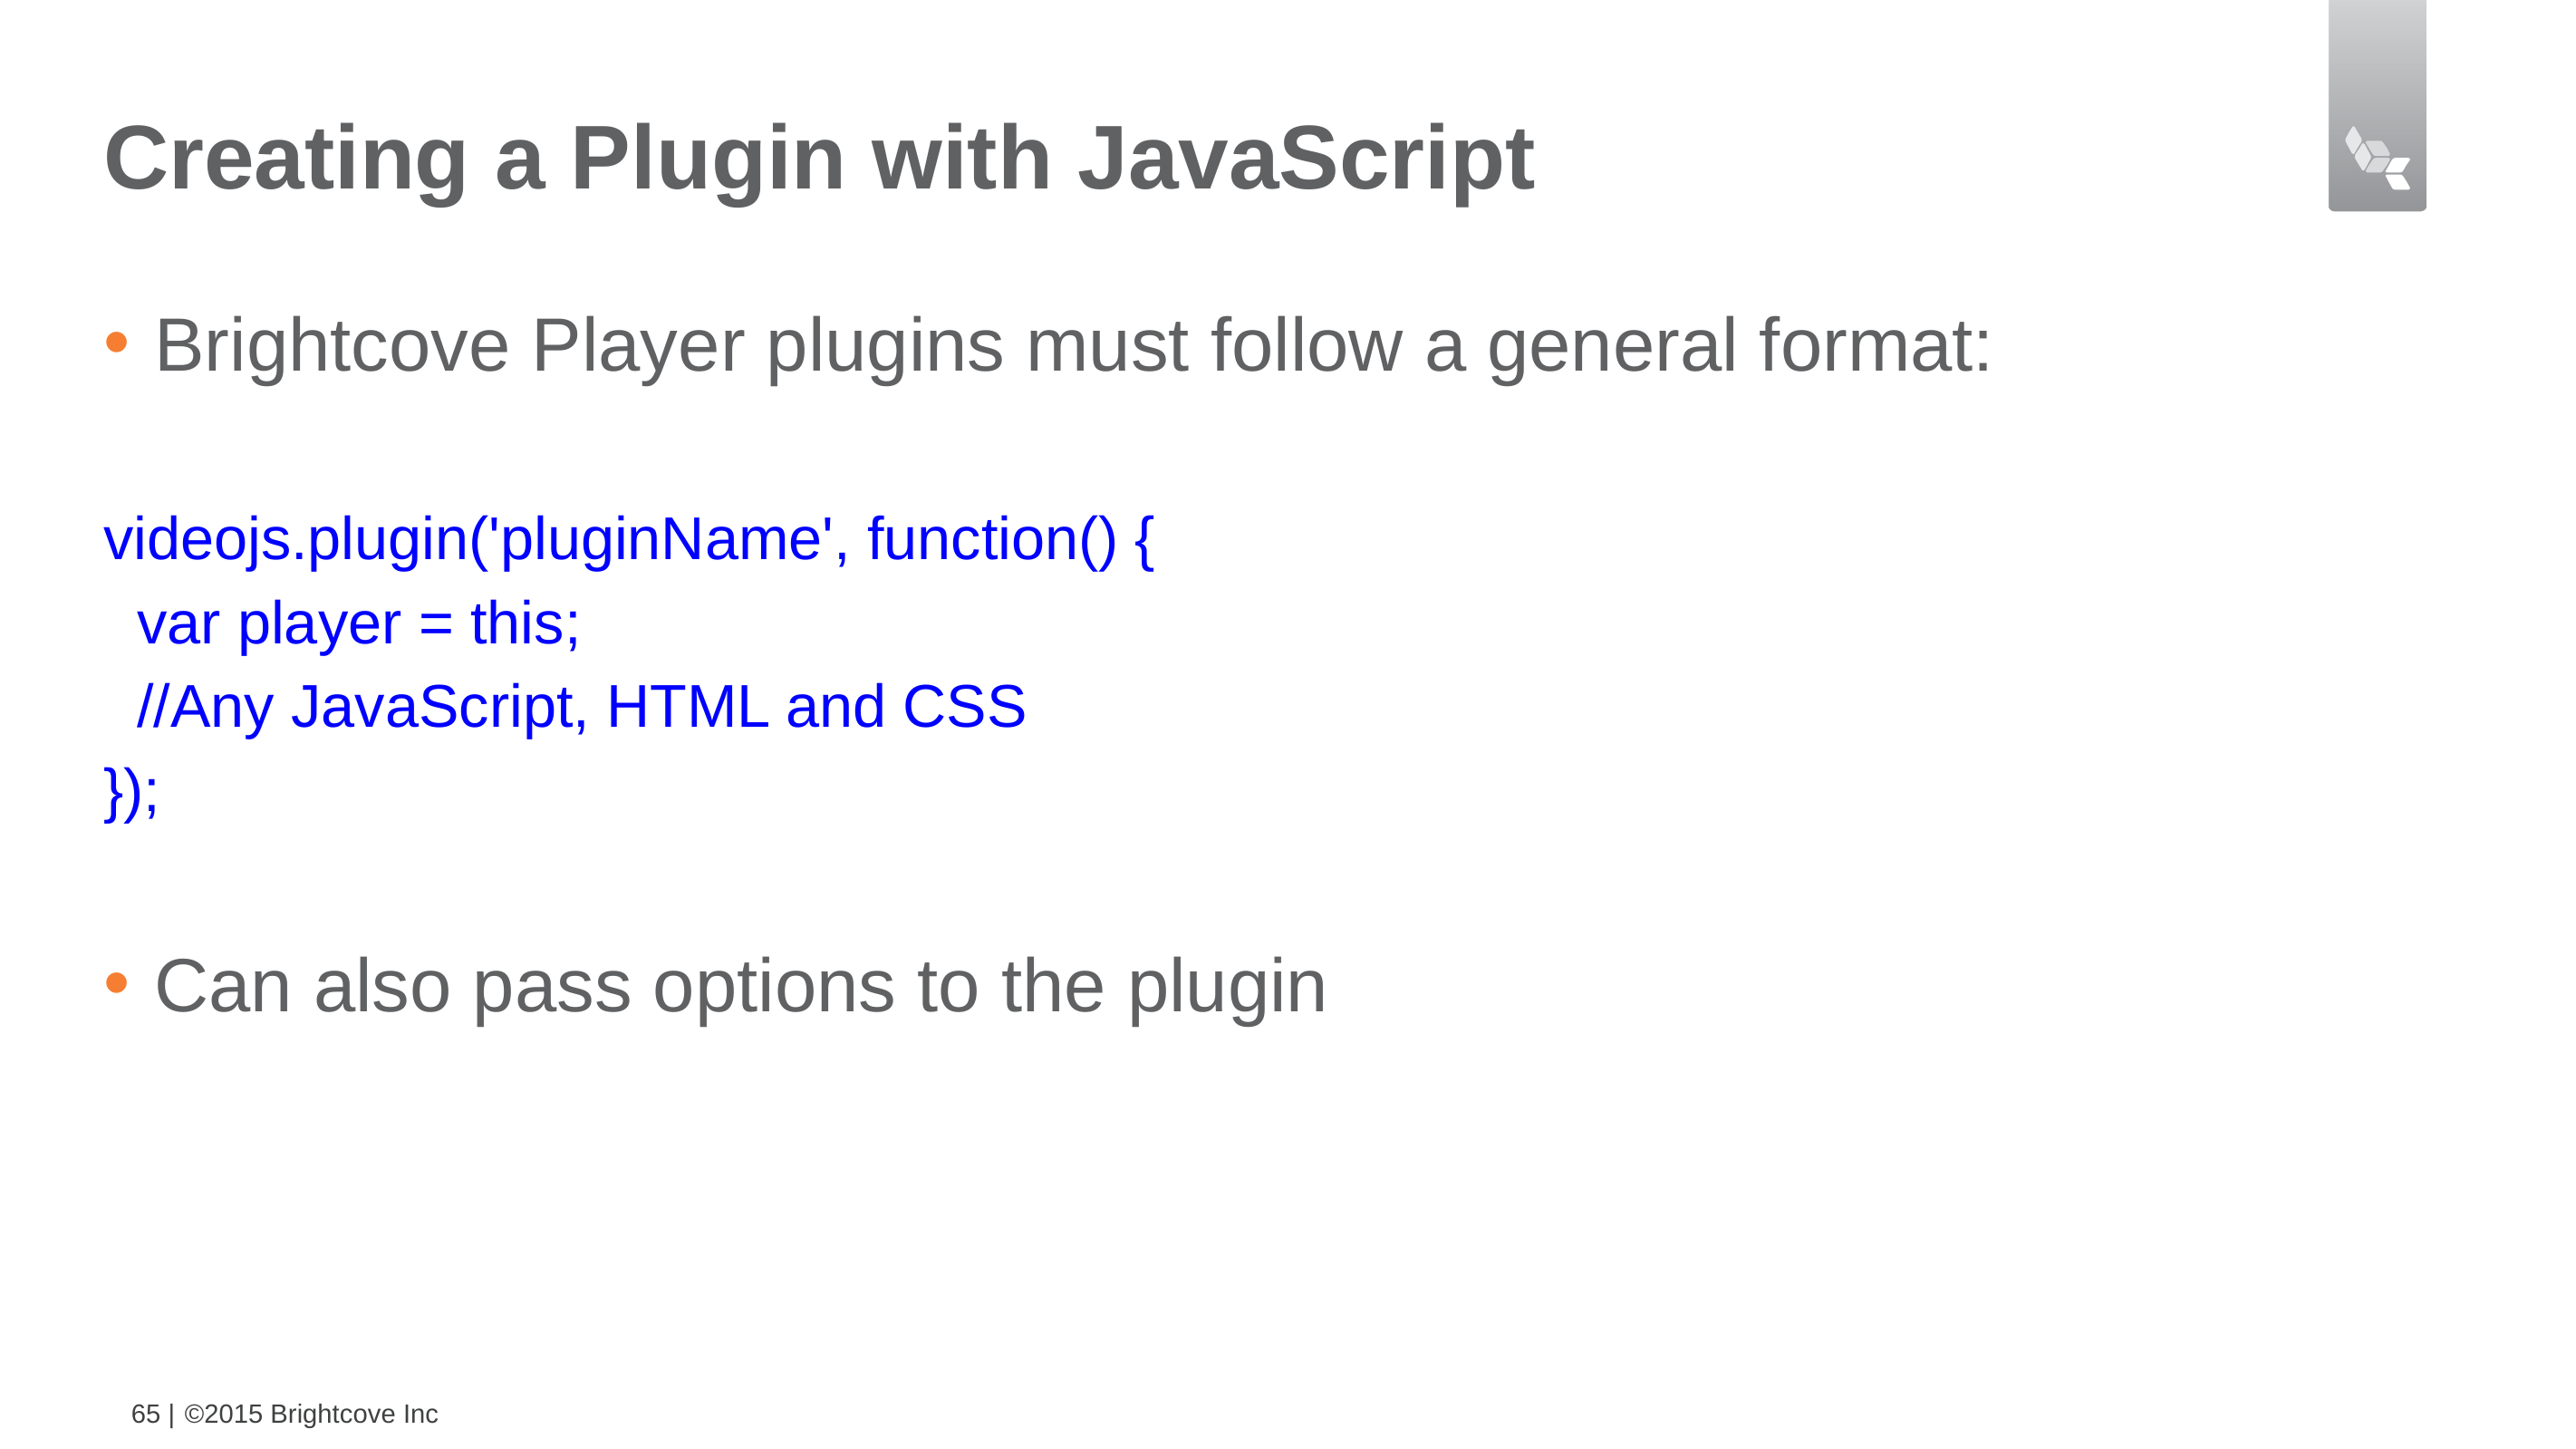

# Creating a Plugin with JavaScript
Brightcove Player plugins must follow a general format:

videojs.plugin('pluginName', function() {
  var player = this;
  //Any JavaScript, HTML and CSS
});

Can also pass options to the plugin
65 |
©2015 Brightcove Inc